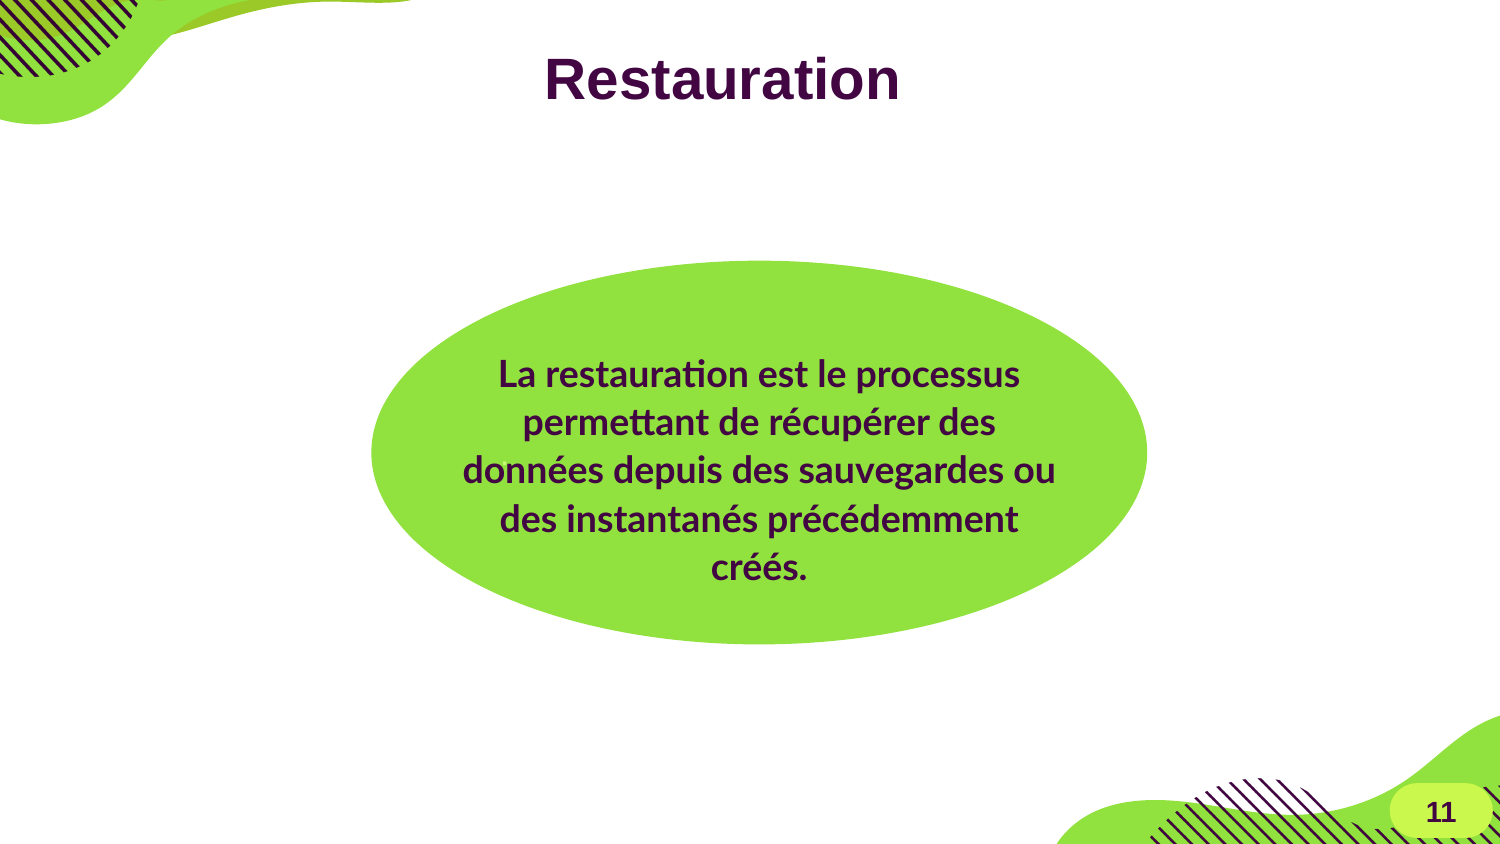

# Restauration
.
La restauration est le processus permettant de récupérer des données depuis des sauvegardes ou des instantanés précédemment créés.

01

02
| mongoexport --collection=<coll> <options> <connection-string> |
| --- |
Permet un rétablissement rapide en cas d’incident

03
| mongoexport --collection=myCollection --db=myDB --out=export.json --type=json --uri="mongodb://localhost:27017" |
| --- |
Facilité d’utilisation grâce aux outils intégrés
11